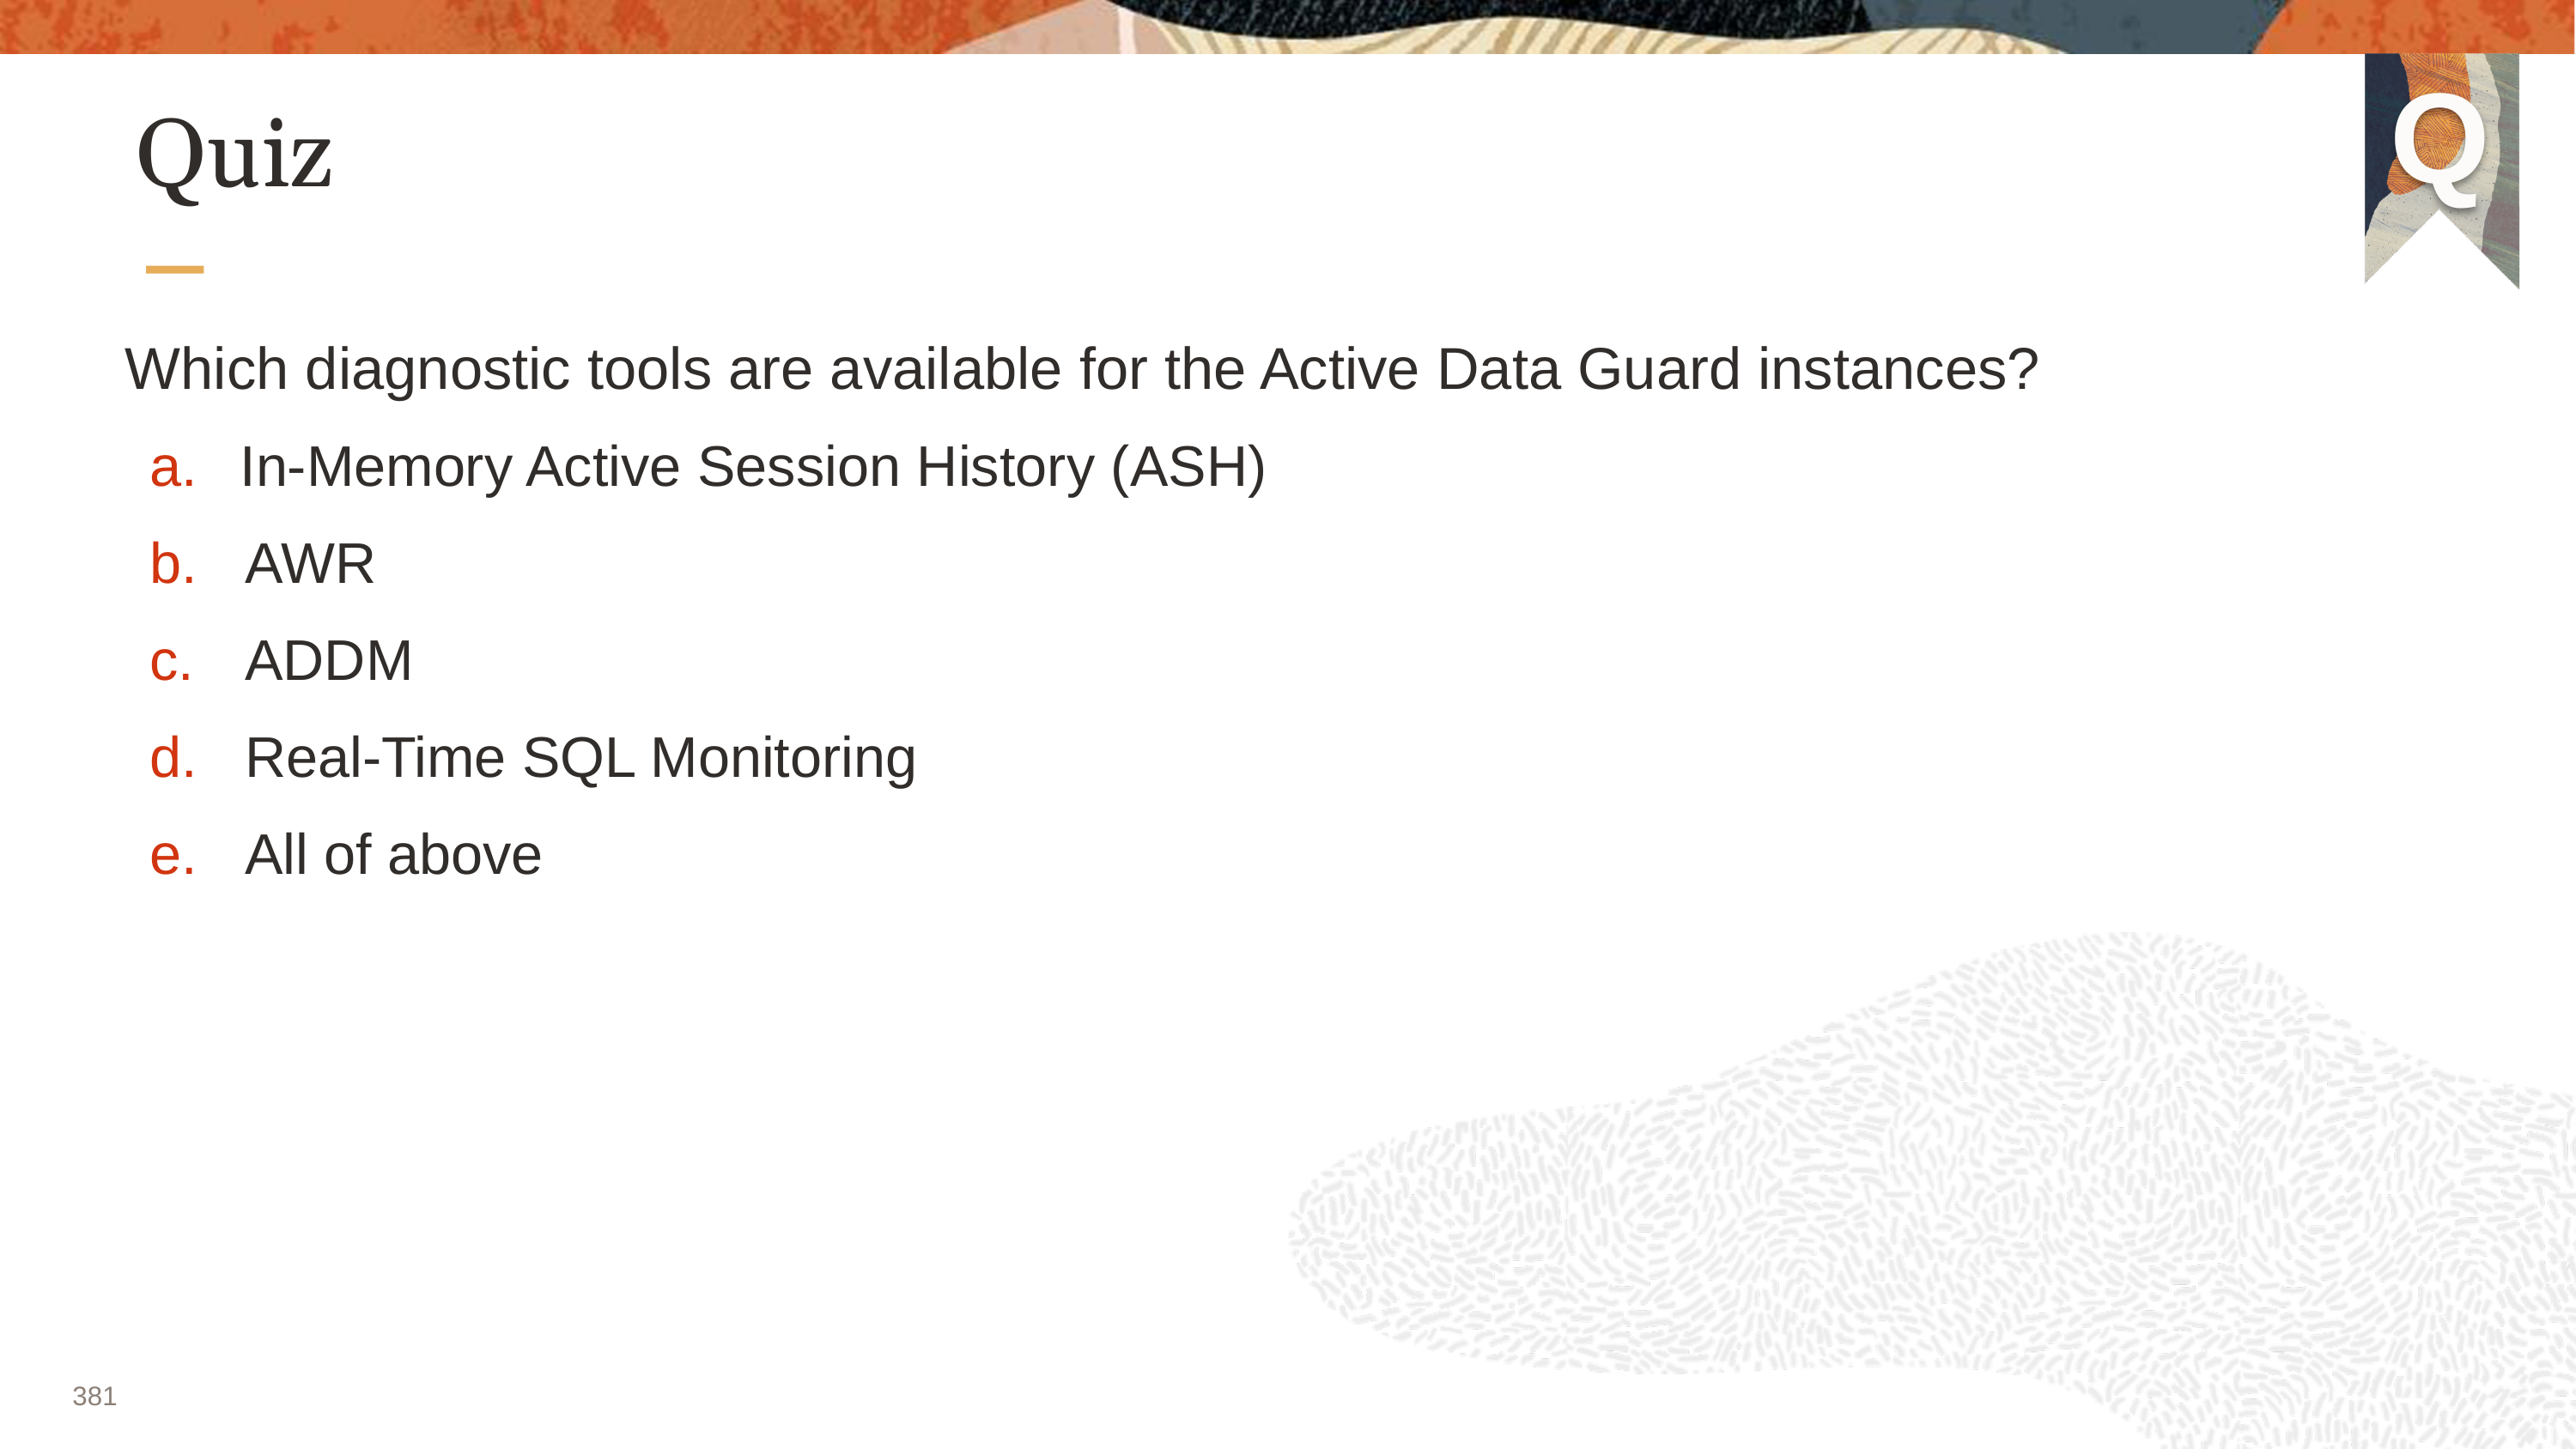

# Quiz
Which diagnostic tools are available for the Active Data Guard instances?
In-Memory Active Session History (ASH)
AWR
ADDM
Real-Time SQL Monitoring
All of above